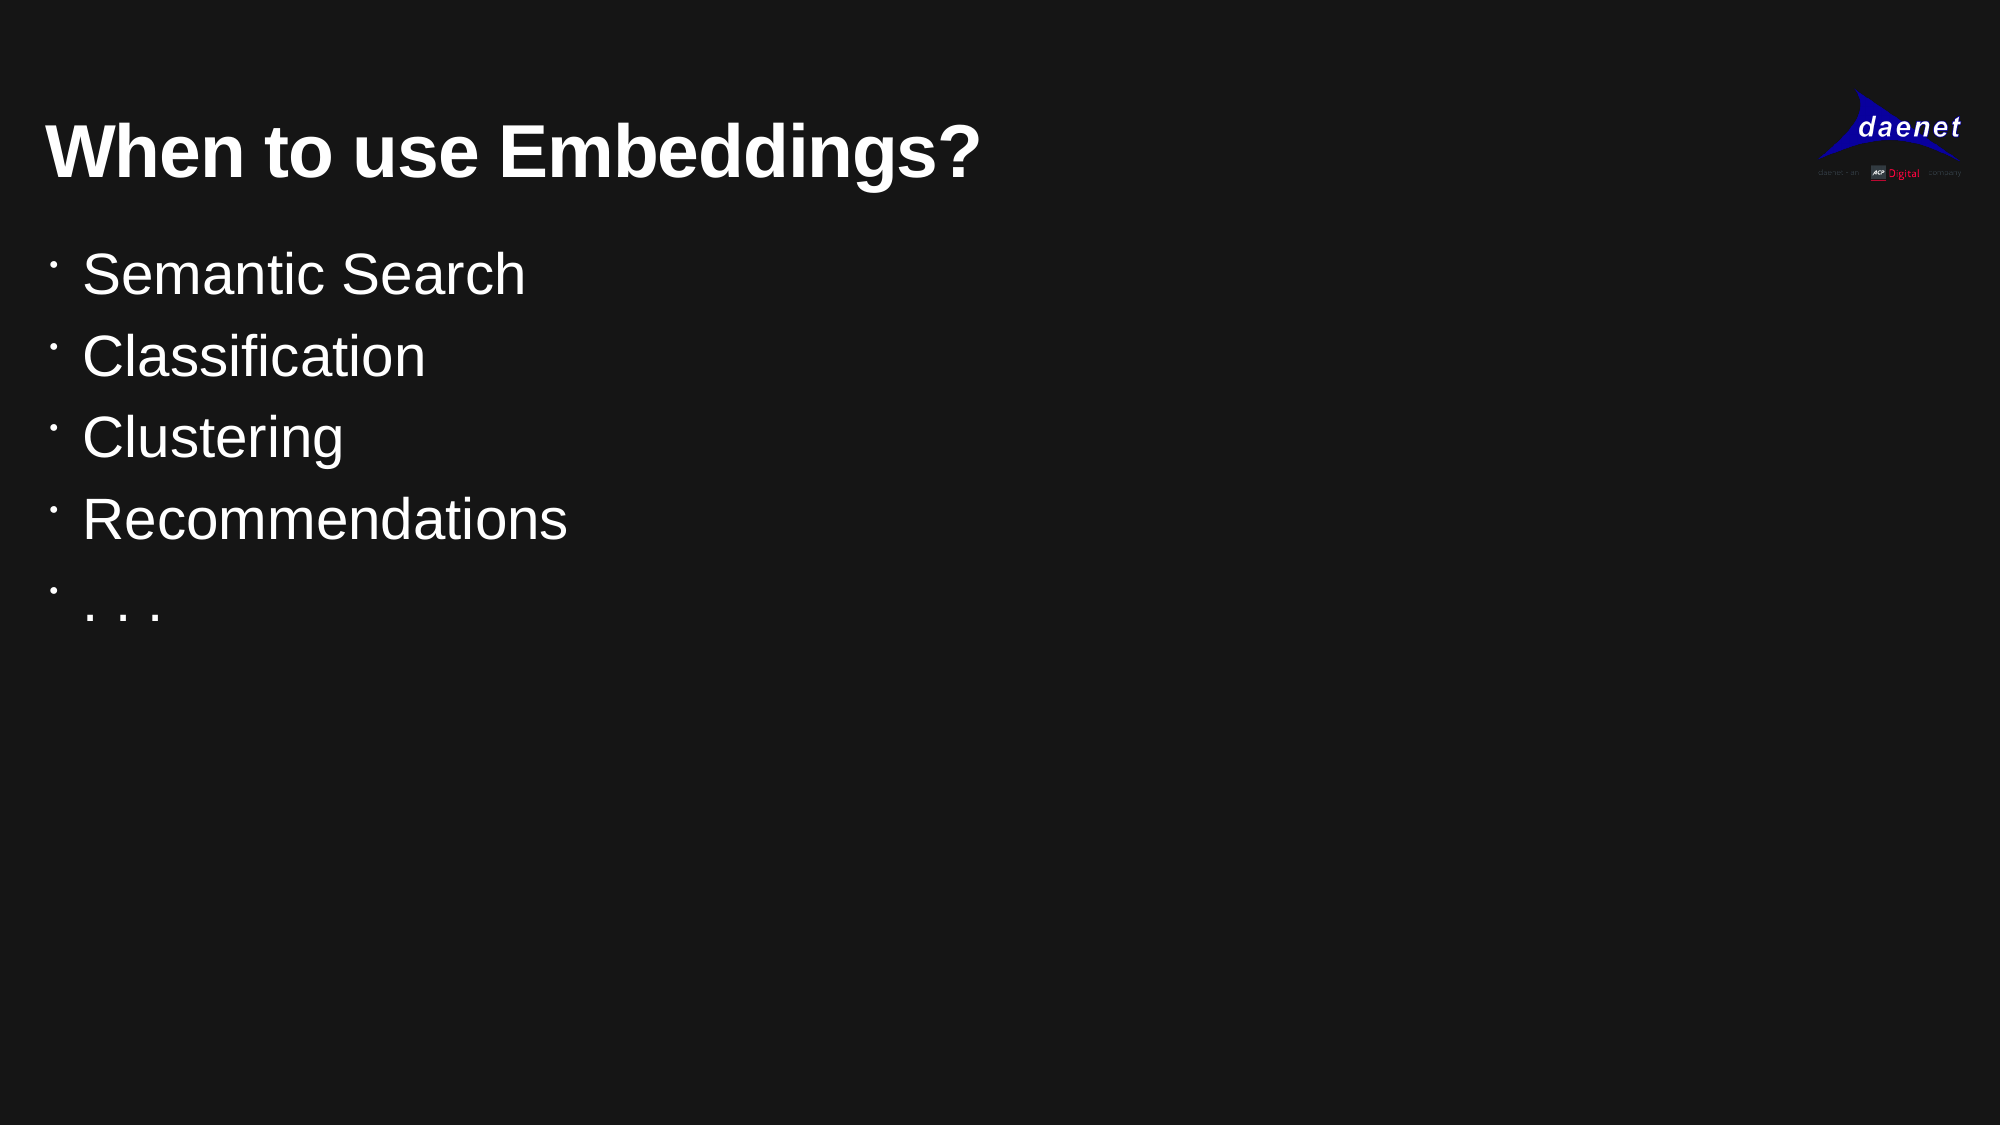

# When to use Embeddings?
Semantic Search
Classification
Clustering
Recommendations
. . .